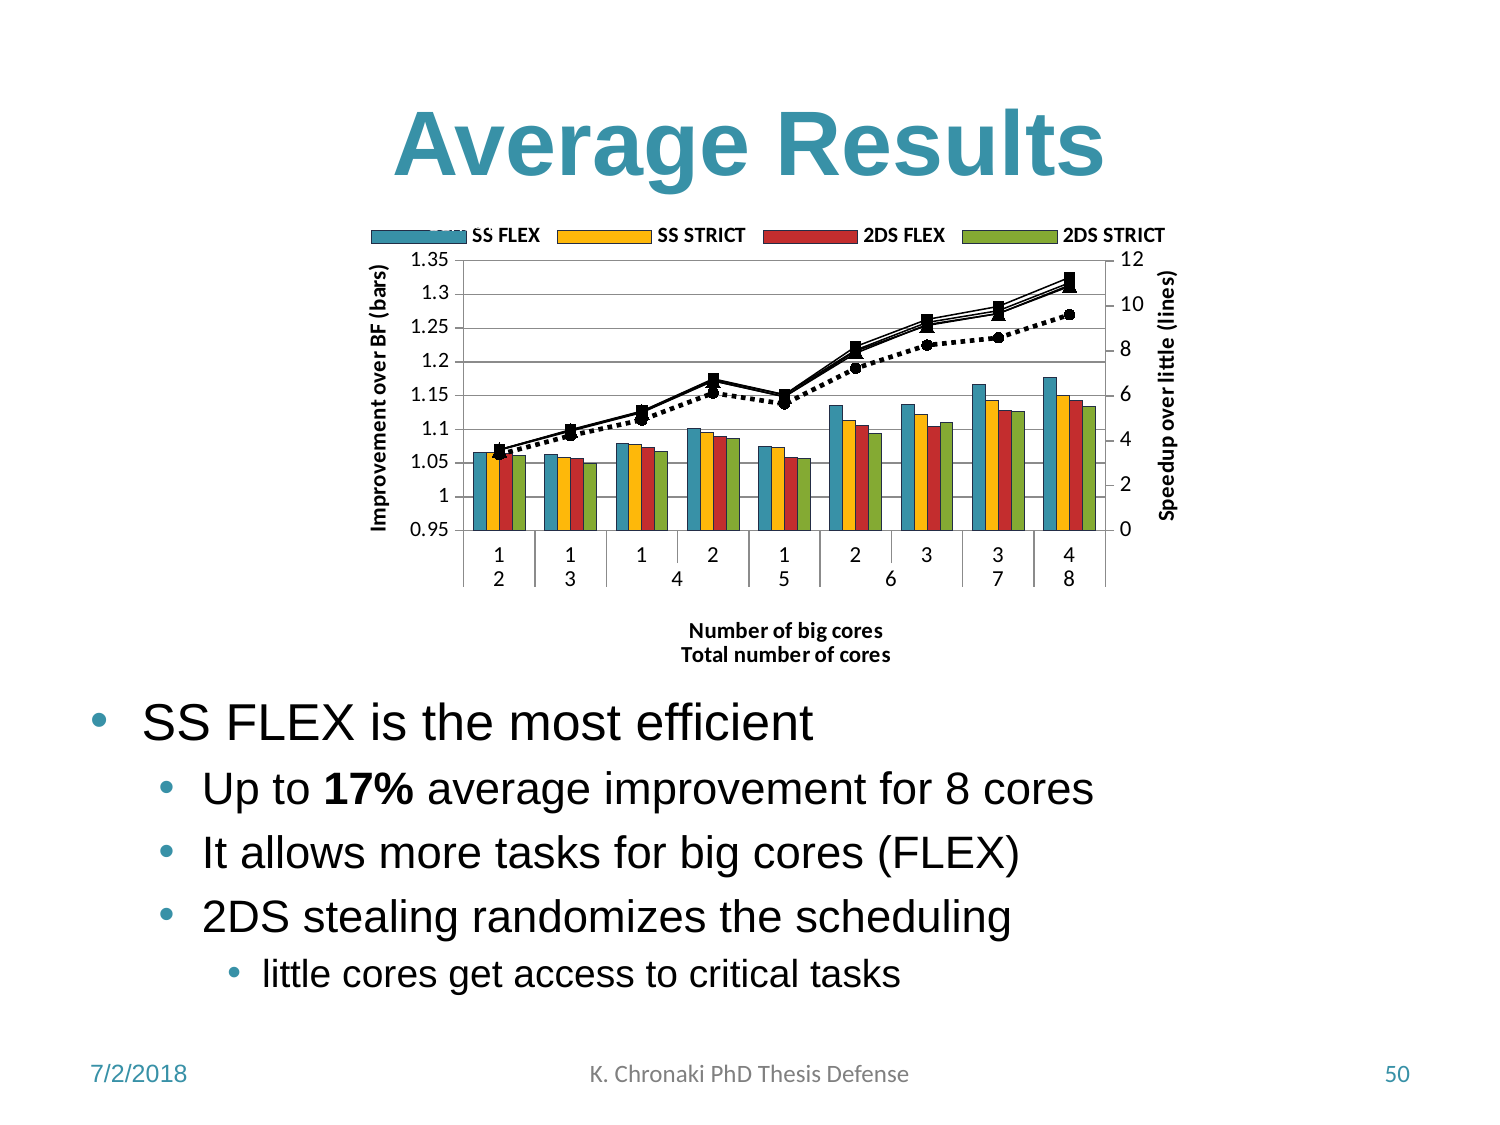

# Average Results

### Chart

| Category |  |  |  |  |  |  |  |  |  |
|---|---|---|---|---|---|---|---|---|---|
| 1 | 1.0654877527164957 | 1.0653391632194034 | 1.0640300451930842 | 1.0610626505708574 | 3.389318919757546 | 3.58344257083307 | 3.5933909036905924 | 3.5988990019271 | 3.5962418997870556 |
| 1 | 1.0634677849560044 | 1.058244545402848 | 1.05730759295164 | 1.0493541884300854 | 4.229961045633662 | 4.4309387212329225 | 4.463985362158084 | 4.469527550812609 | 4.491107789812843 |
| 1 | 1.0792323626860454 | 1.0774354855449748 | 1.0730736672316232 | 1.0675836440619153 | 4.9249349937618545 | 5.25408026710559 | 5.277660949583878 | 5.30309998501752 | 5.31729101582786 |
| 2 | 1.101995244322131 | 1.0961683526063233 | 1.0897515415132635 | 1.0860580732005907 | 6.122984139524962 | 6.659419890589018 | 6.668160694444159 | 6.720263634323824 | 6.751751809282309 |
| 1 | 1.074484315906657 | 1.072747334285383 | 1.0587964101786278 | 1.0576124473295694 | 5.632887668773767 | 5.955479695074874 | 5.958839258226427 | 6.043320198386406 | 6.050563951694994 |
| 2 | 1.135792145438296 | 1.1140786464890815 | 1.1061515626386902 | 1.0933568456356475 | 7.220079307311583 | 7.8935737481687935 | 7.987387570098287 | 8.032534146893122 | 8.18936082576912 |
| 3 | 1.1374824102248209 | 1.122319440524502 | 1.1045884304751623 | 1.110573787120343 | 8.248039996470485 | 9.162432010034927 | 9.124401381787267 | 9.259338256602312 | 9.392205152919257 |
| 3 | 1.166199200581378 | 1.1428253069174363 | 1.128817593620056 | 1.1271622599456819 | 8.574862720247005 | 9.651573956010255 | 9.651692692233432 | 9.780436359598719 | 9.969528995889545 |
| 4 | 1.1774726418034114 | 1.1505443847600323 | 1.1422683555524622 | 1.133518227156842 | 9.603171825978809 | 10.865256521684516 | 10.91503080983274 | 11.022750221468508 | 11.262364541821437 |

### Chart

| Category |  |  |  |  |
|---|---|---|---|---|
SS FLEX is the most efficient
Up to 17% average improvement for 8 cores
It allows more tasks for big cores (FLEX)
2DS stealing randomizes the scheduling
little cores get access to critical tasks
7/2/2018
K. Chronaki PhD Thesis Defense
50